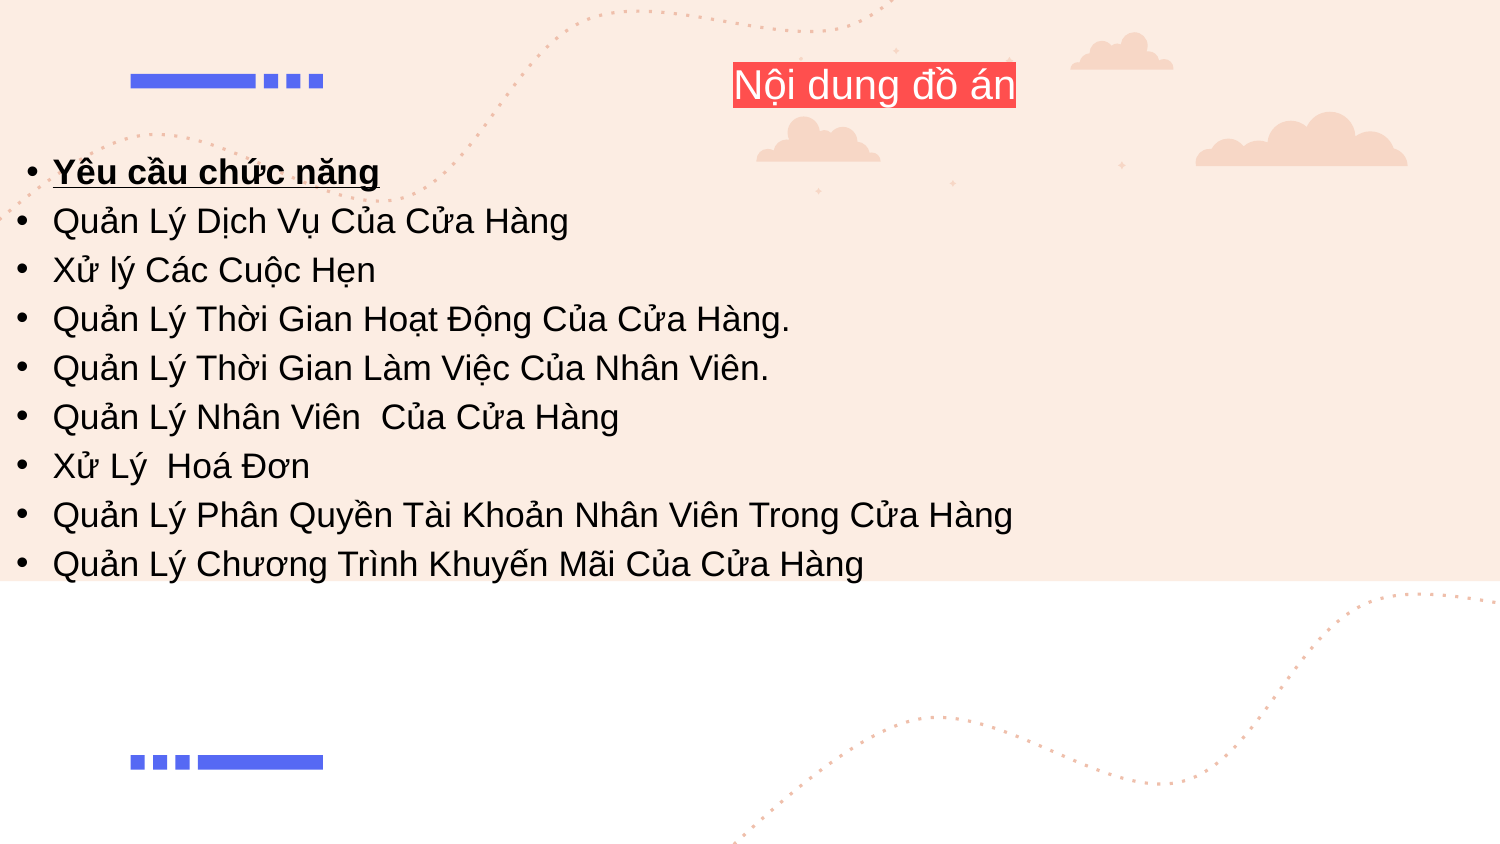

Nội dung đồ án
Yêu cầu chức năng
Quản Lý Dịch Vụ Của Cửa Hàng
Xử lý Các Cuộc Hẹn
Quản Lý Thời Gian Hoạt Động Của Cửa Hàng.
Quản Lý Thời Gian Làm Việc Của Nhân Viên.
Quản Lý Nhân Viên  Của Cửa Hàng
Xử Lý  Hoá Đơn
Quản Lý Phân Quyền Tài Khoản Nhân Viên Trong Cửa Hàng
Quản Lý Chương Trình Khuyến Mãi Của Cửa Hàng